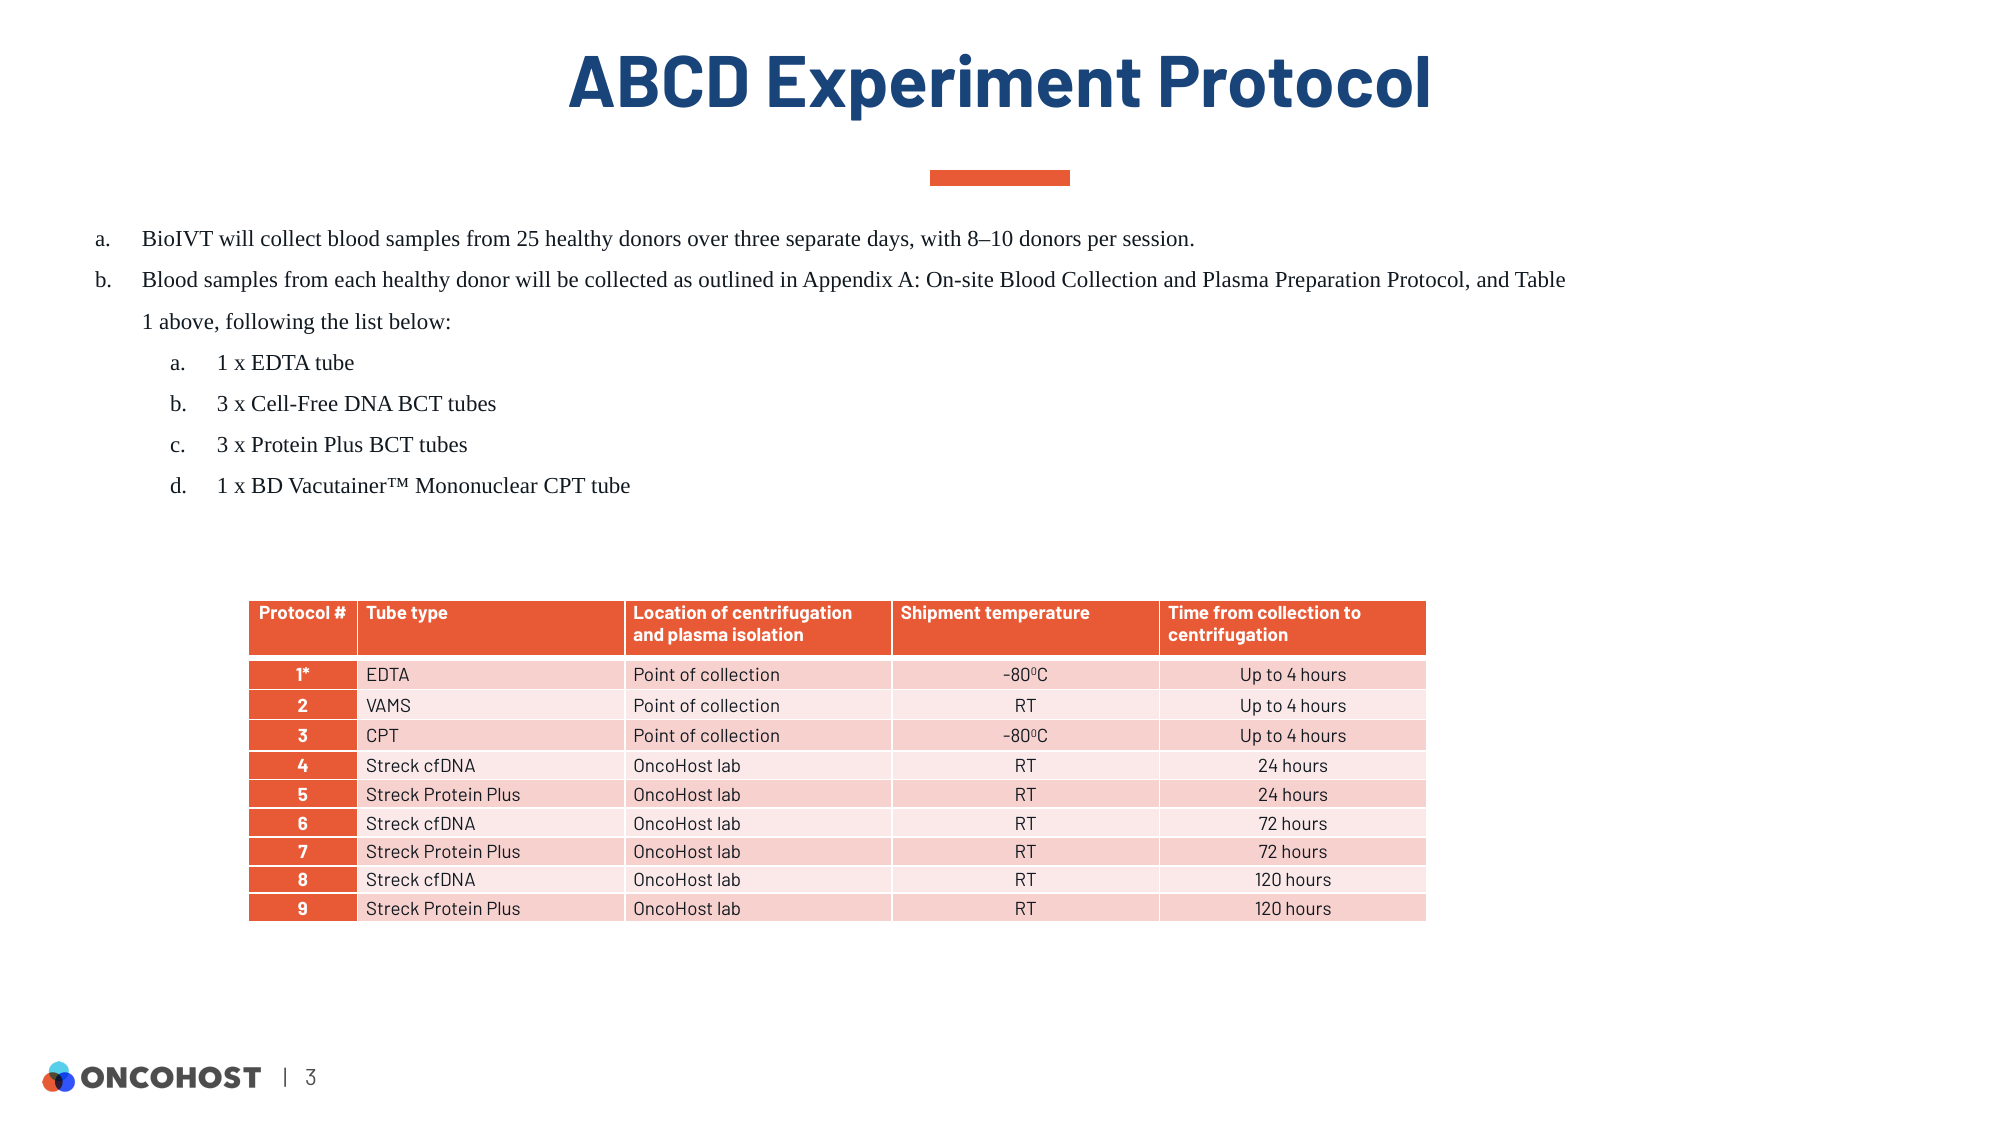

# ABCD Experiment Protocol
BioIVT will collect blood samples from 25 healthy donors over three separate days, with 8–10 donors per session.
Blood samples from each healthy donor will be collected as outlined in Appendix A: On-site Blood Collection and Plasma Preparation Protocol, and Table 1 above, following the list below:
1 x EDTA tube
3 x Cell-Free DNA BCT tubes
3 x Protein Plus BCT tubes
1 x BD Vacutainer™ Mononuclear CPT tube

| Protocol # | Tube type | Location of centrifugation and plasma isolation | Shipment temperature | Time from collection to centrifugation |
| --- | --- | --- | --- | --- |
| 1\* | EDTA | Point of collection | -800C | Up to 4 hours |
| 2 | VAMS | Point of collection | RT | Up to 4 hours |
| 3 | CPT | Point of collection | -800C | Up to 4 hours |
| 4 | Streck cfDNA | OncoHost lab | RT | 24 hours |
| 5 | Streck Protein Plus | OncoHost lab | RT | 24 hours |
| 6 | Streck cfDNA | OncoHost lab | RT | 72 hours |
| 7 | Streck Protein Plus | OncoHost lab | RT | 72 hours |
| 8 | Streck cfDNA | OncoHost lab | RT | 120 hours |
| 9 | Streck Protein Plus | OncoHost lab | RT | 120 hours |
|    3